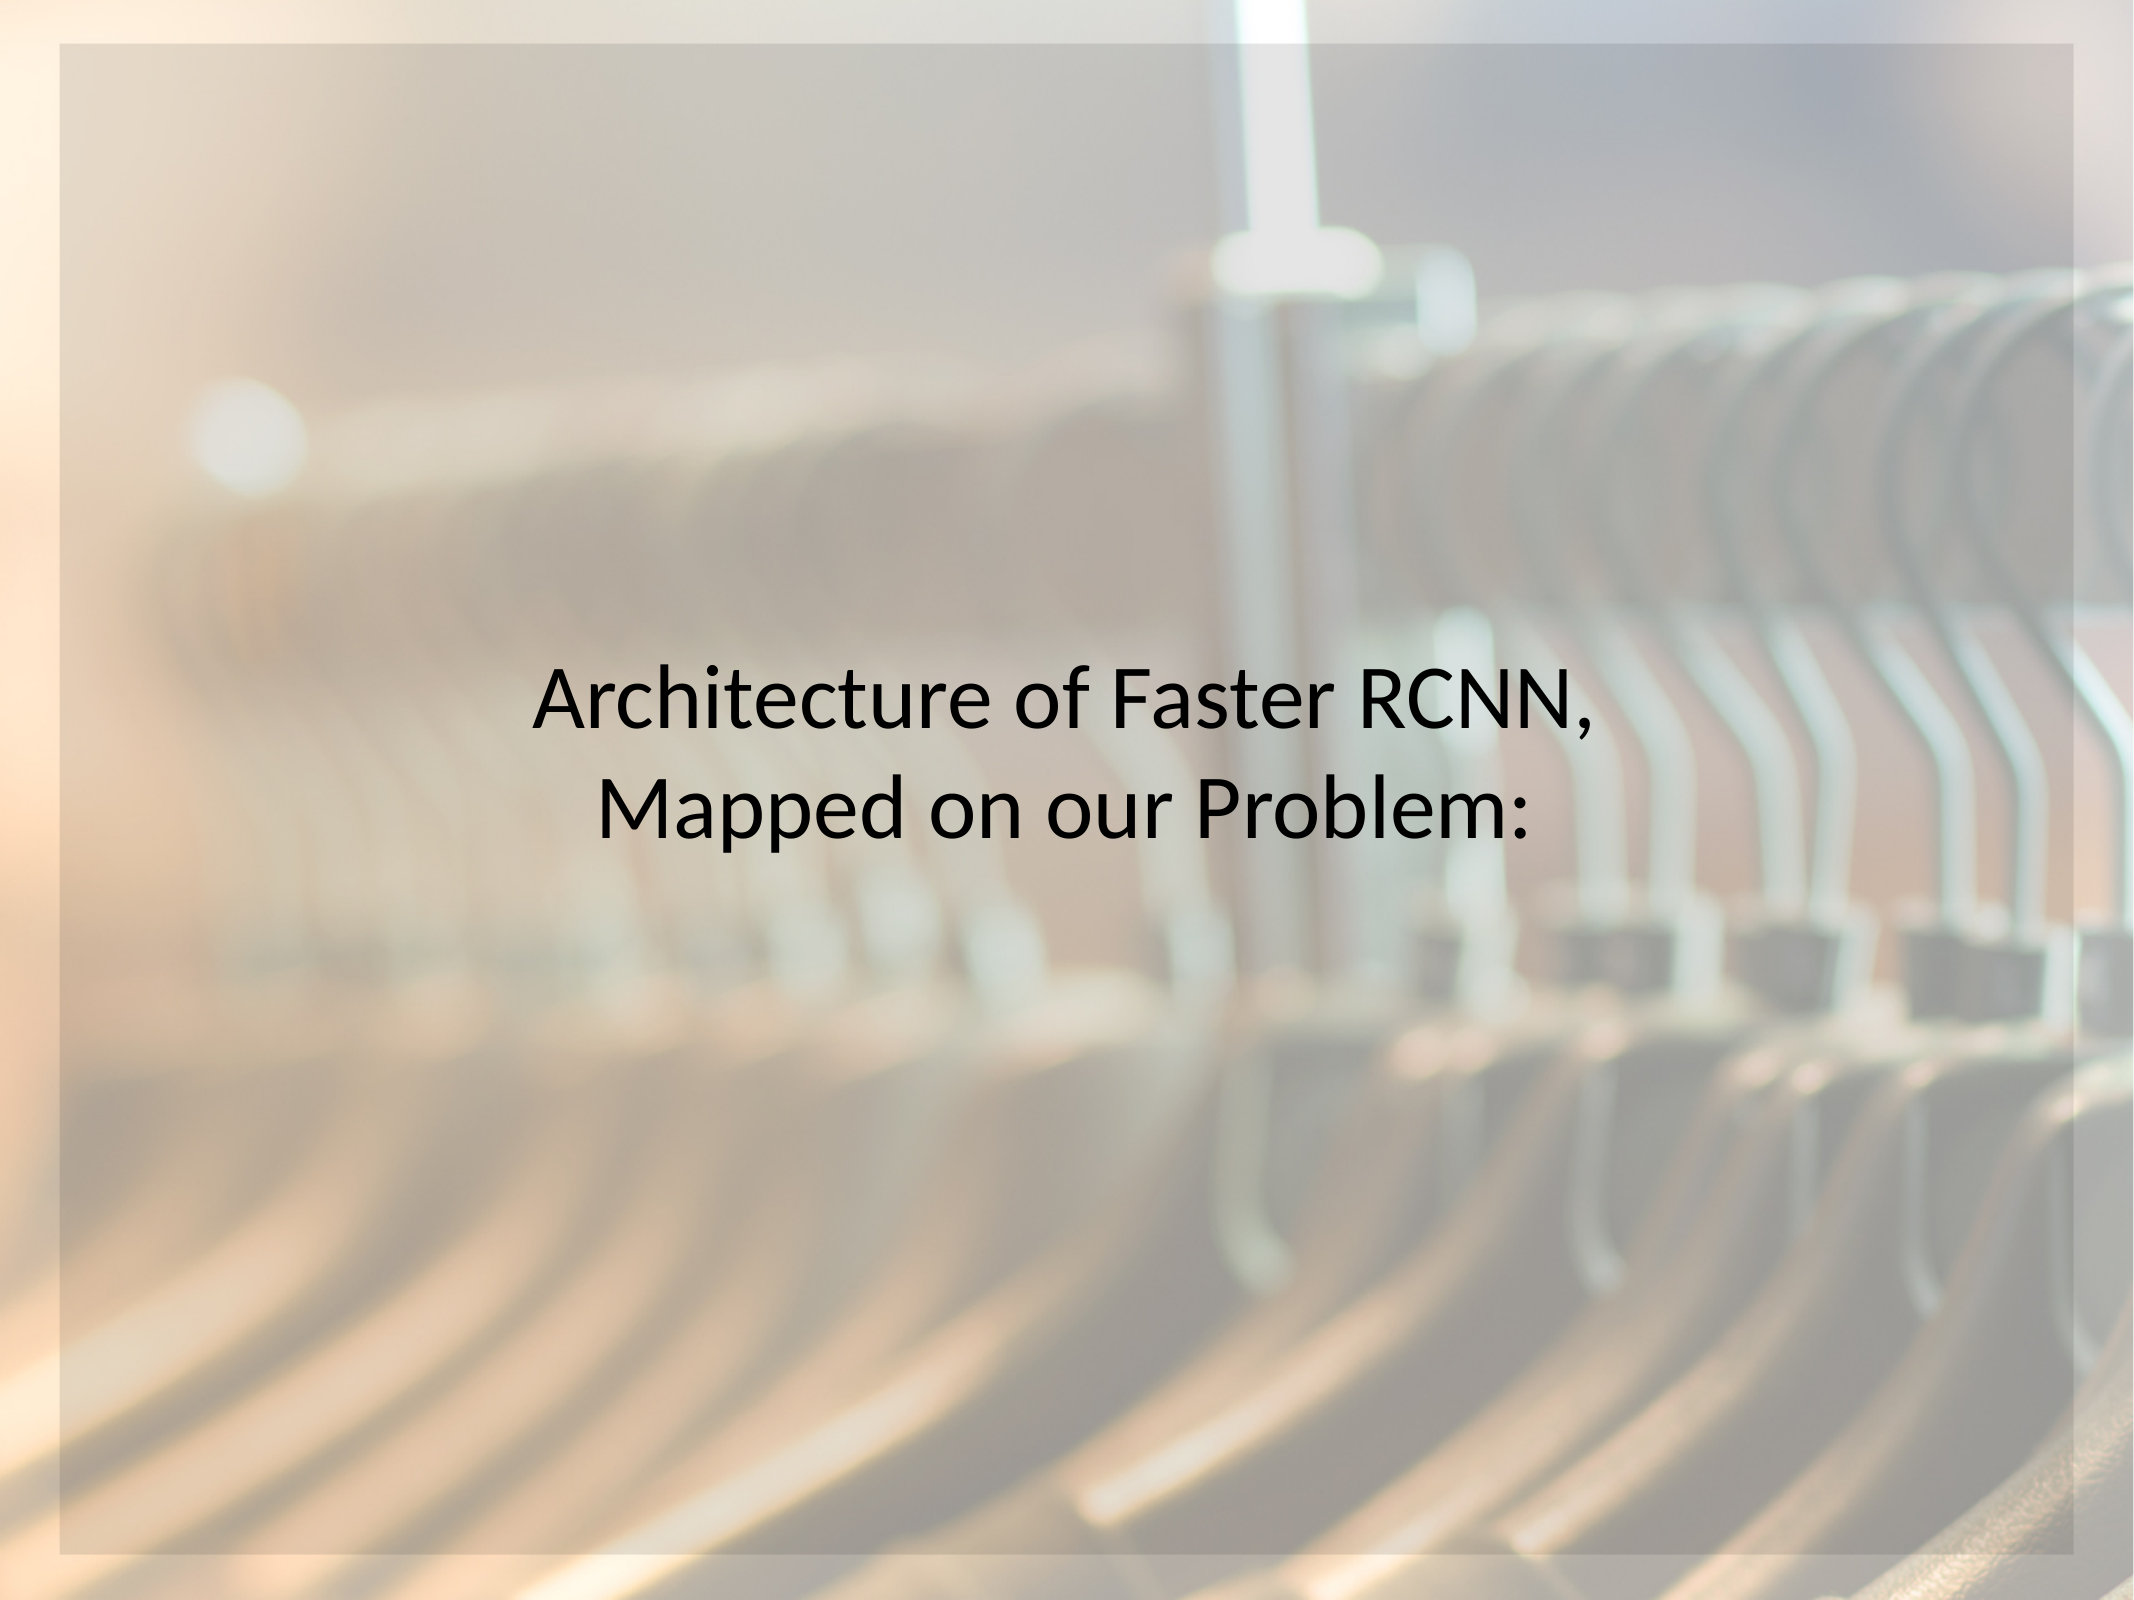

Architecture of Faster RCNN,
Mapped on our Problem: